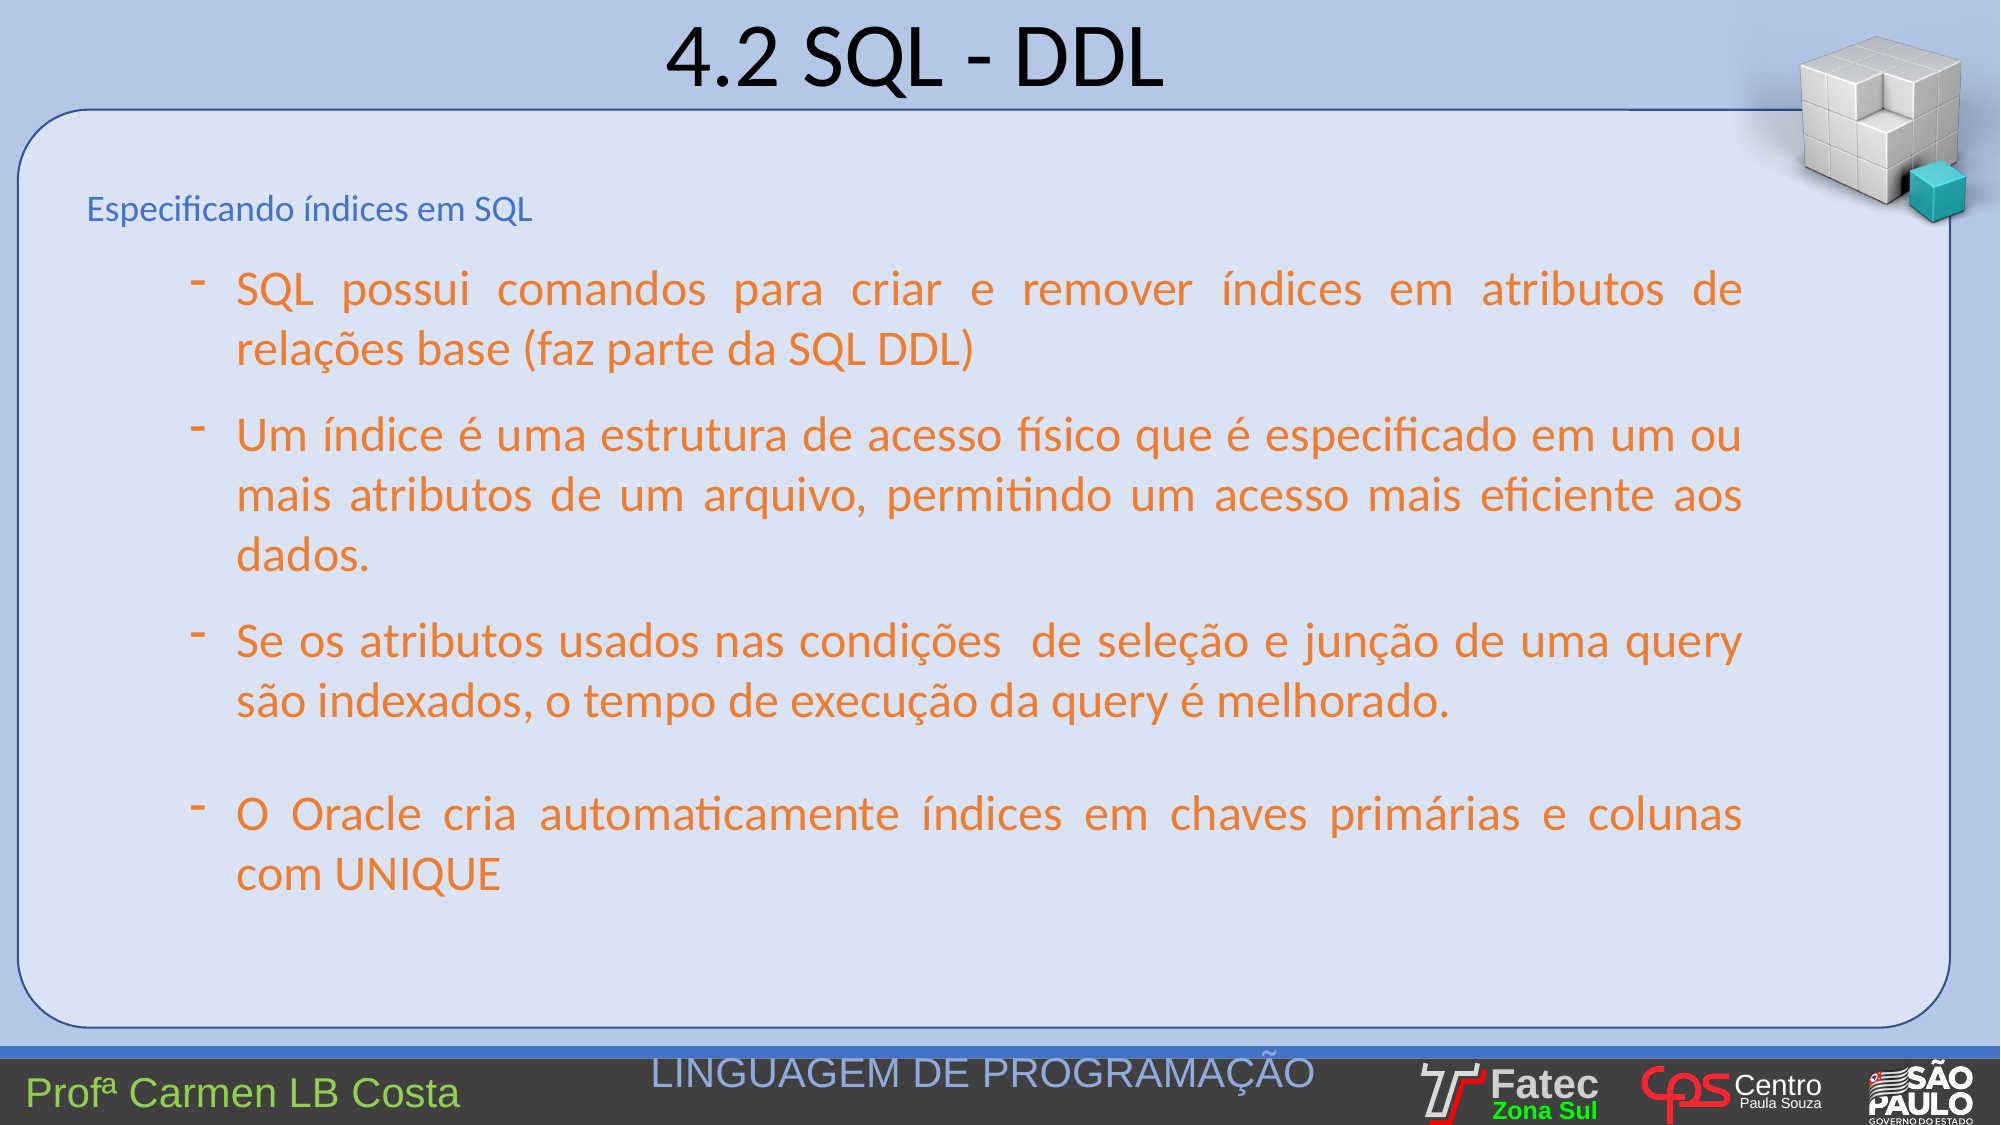

4.2 SQL - DDL
Especificando índices em SQL

SQL possui comandos para criar e remover índices em atributos de relações base (faz parte da SQL DDL)

Um índice é uma estrutura de acesso físico que é especificado em um ou mais atributos de um arquivo, permitindo um acesso mais eficiente aos dados.

Se os atributos usados nas condições  de seleção e junção de uma query são indexados, o tempo de execução da query é melhorado.

O Oracle cria automaticamente índices em chaves primárias e colunas com UNIQUE